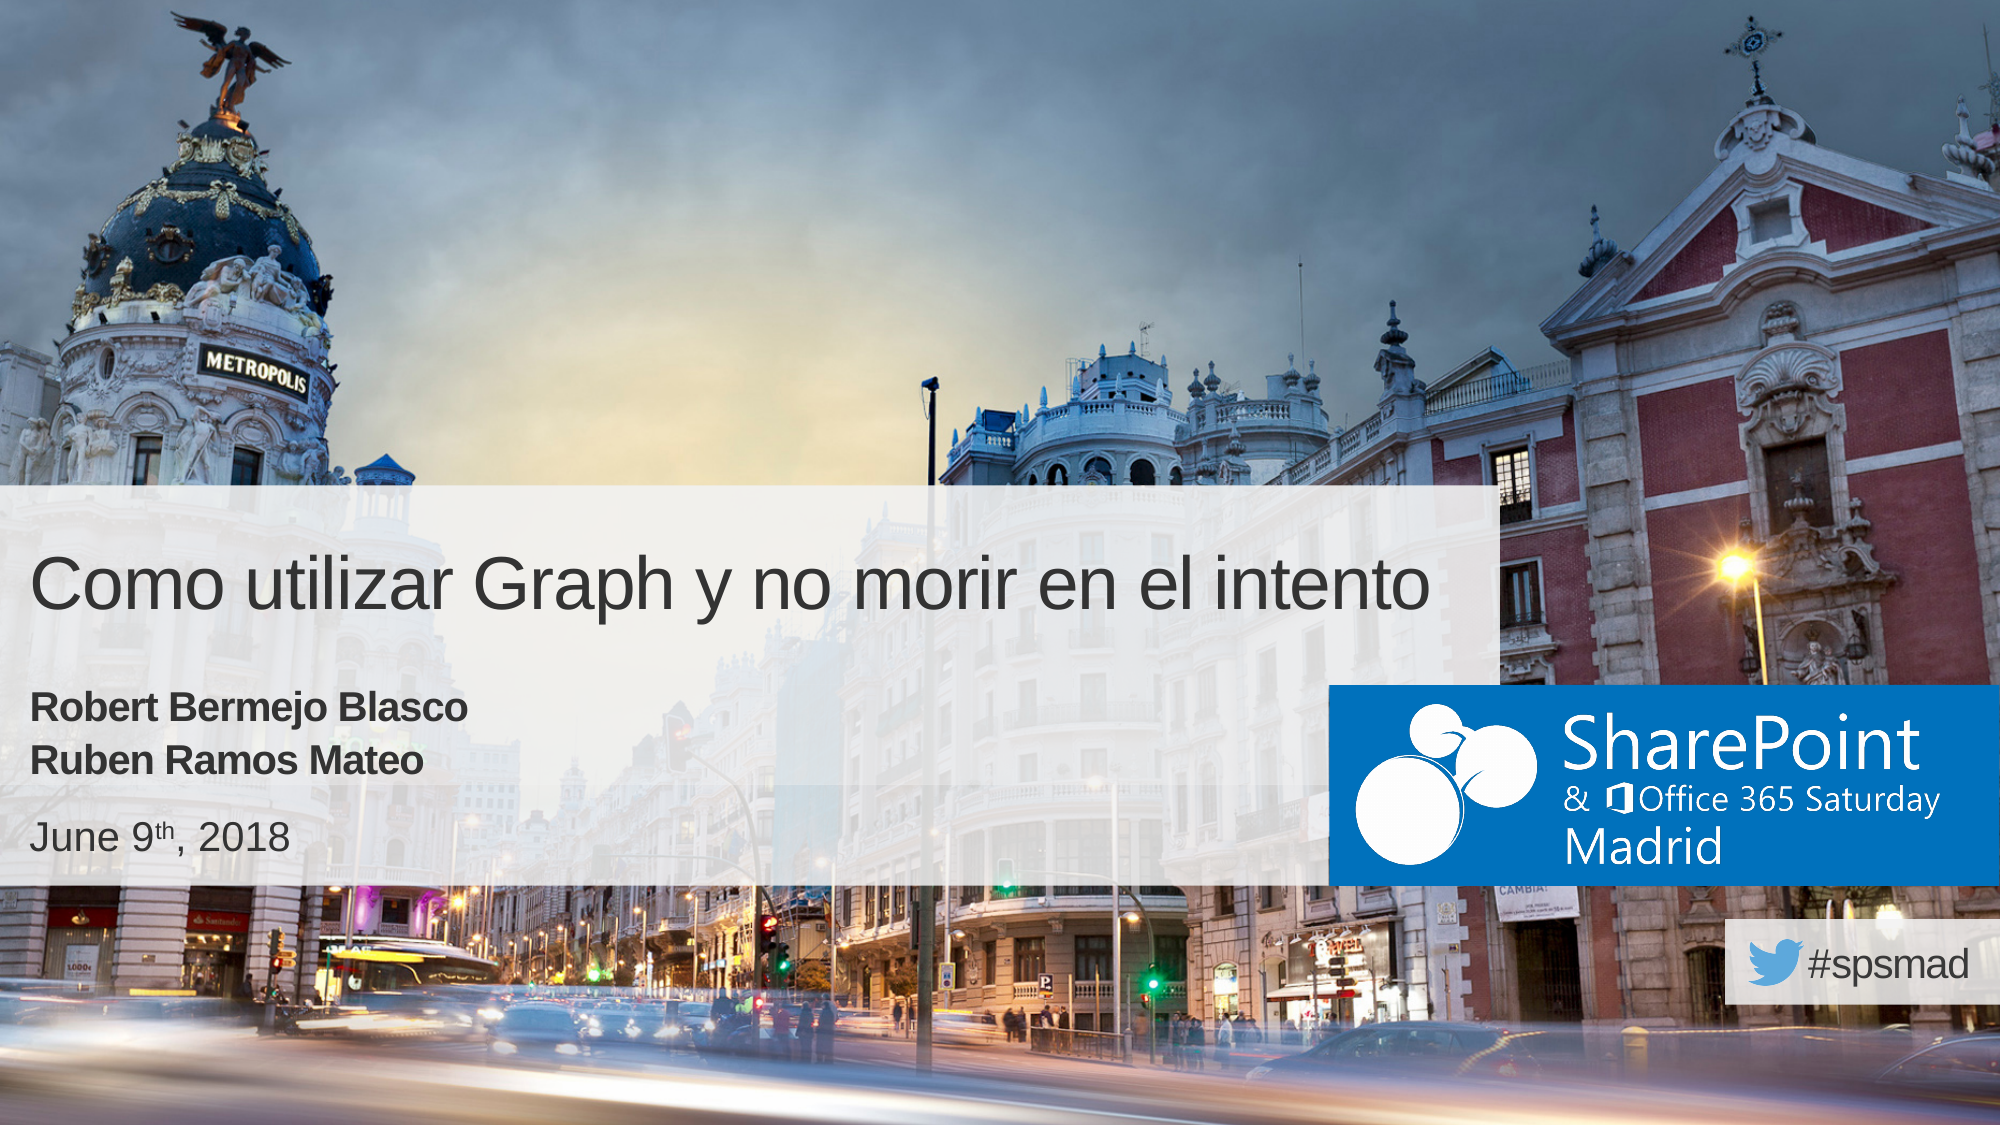

Como utilizar Graph y no morir en el intento
Robert Bermejo Blasco
Ruben Ramos Mateo